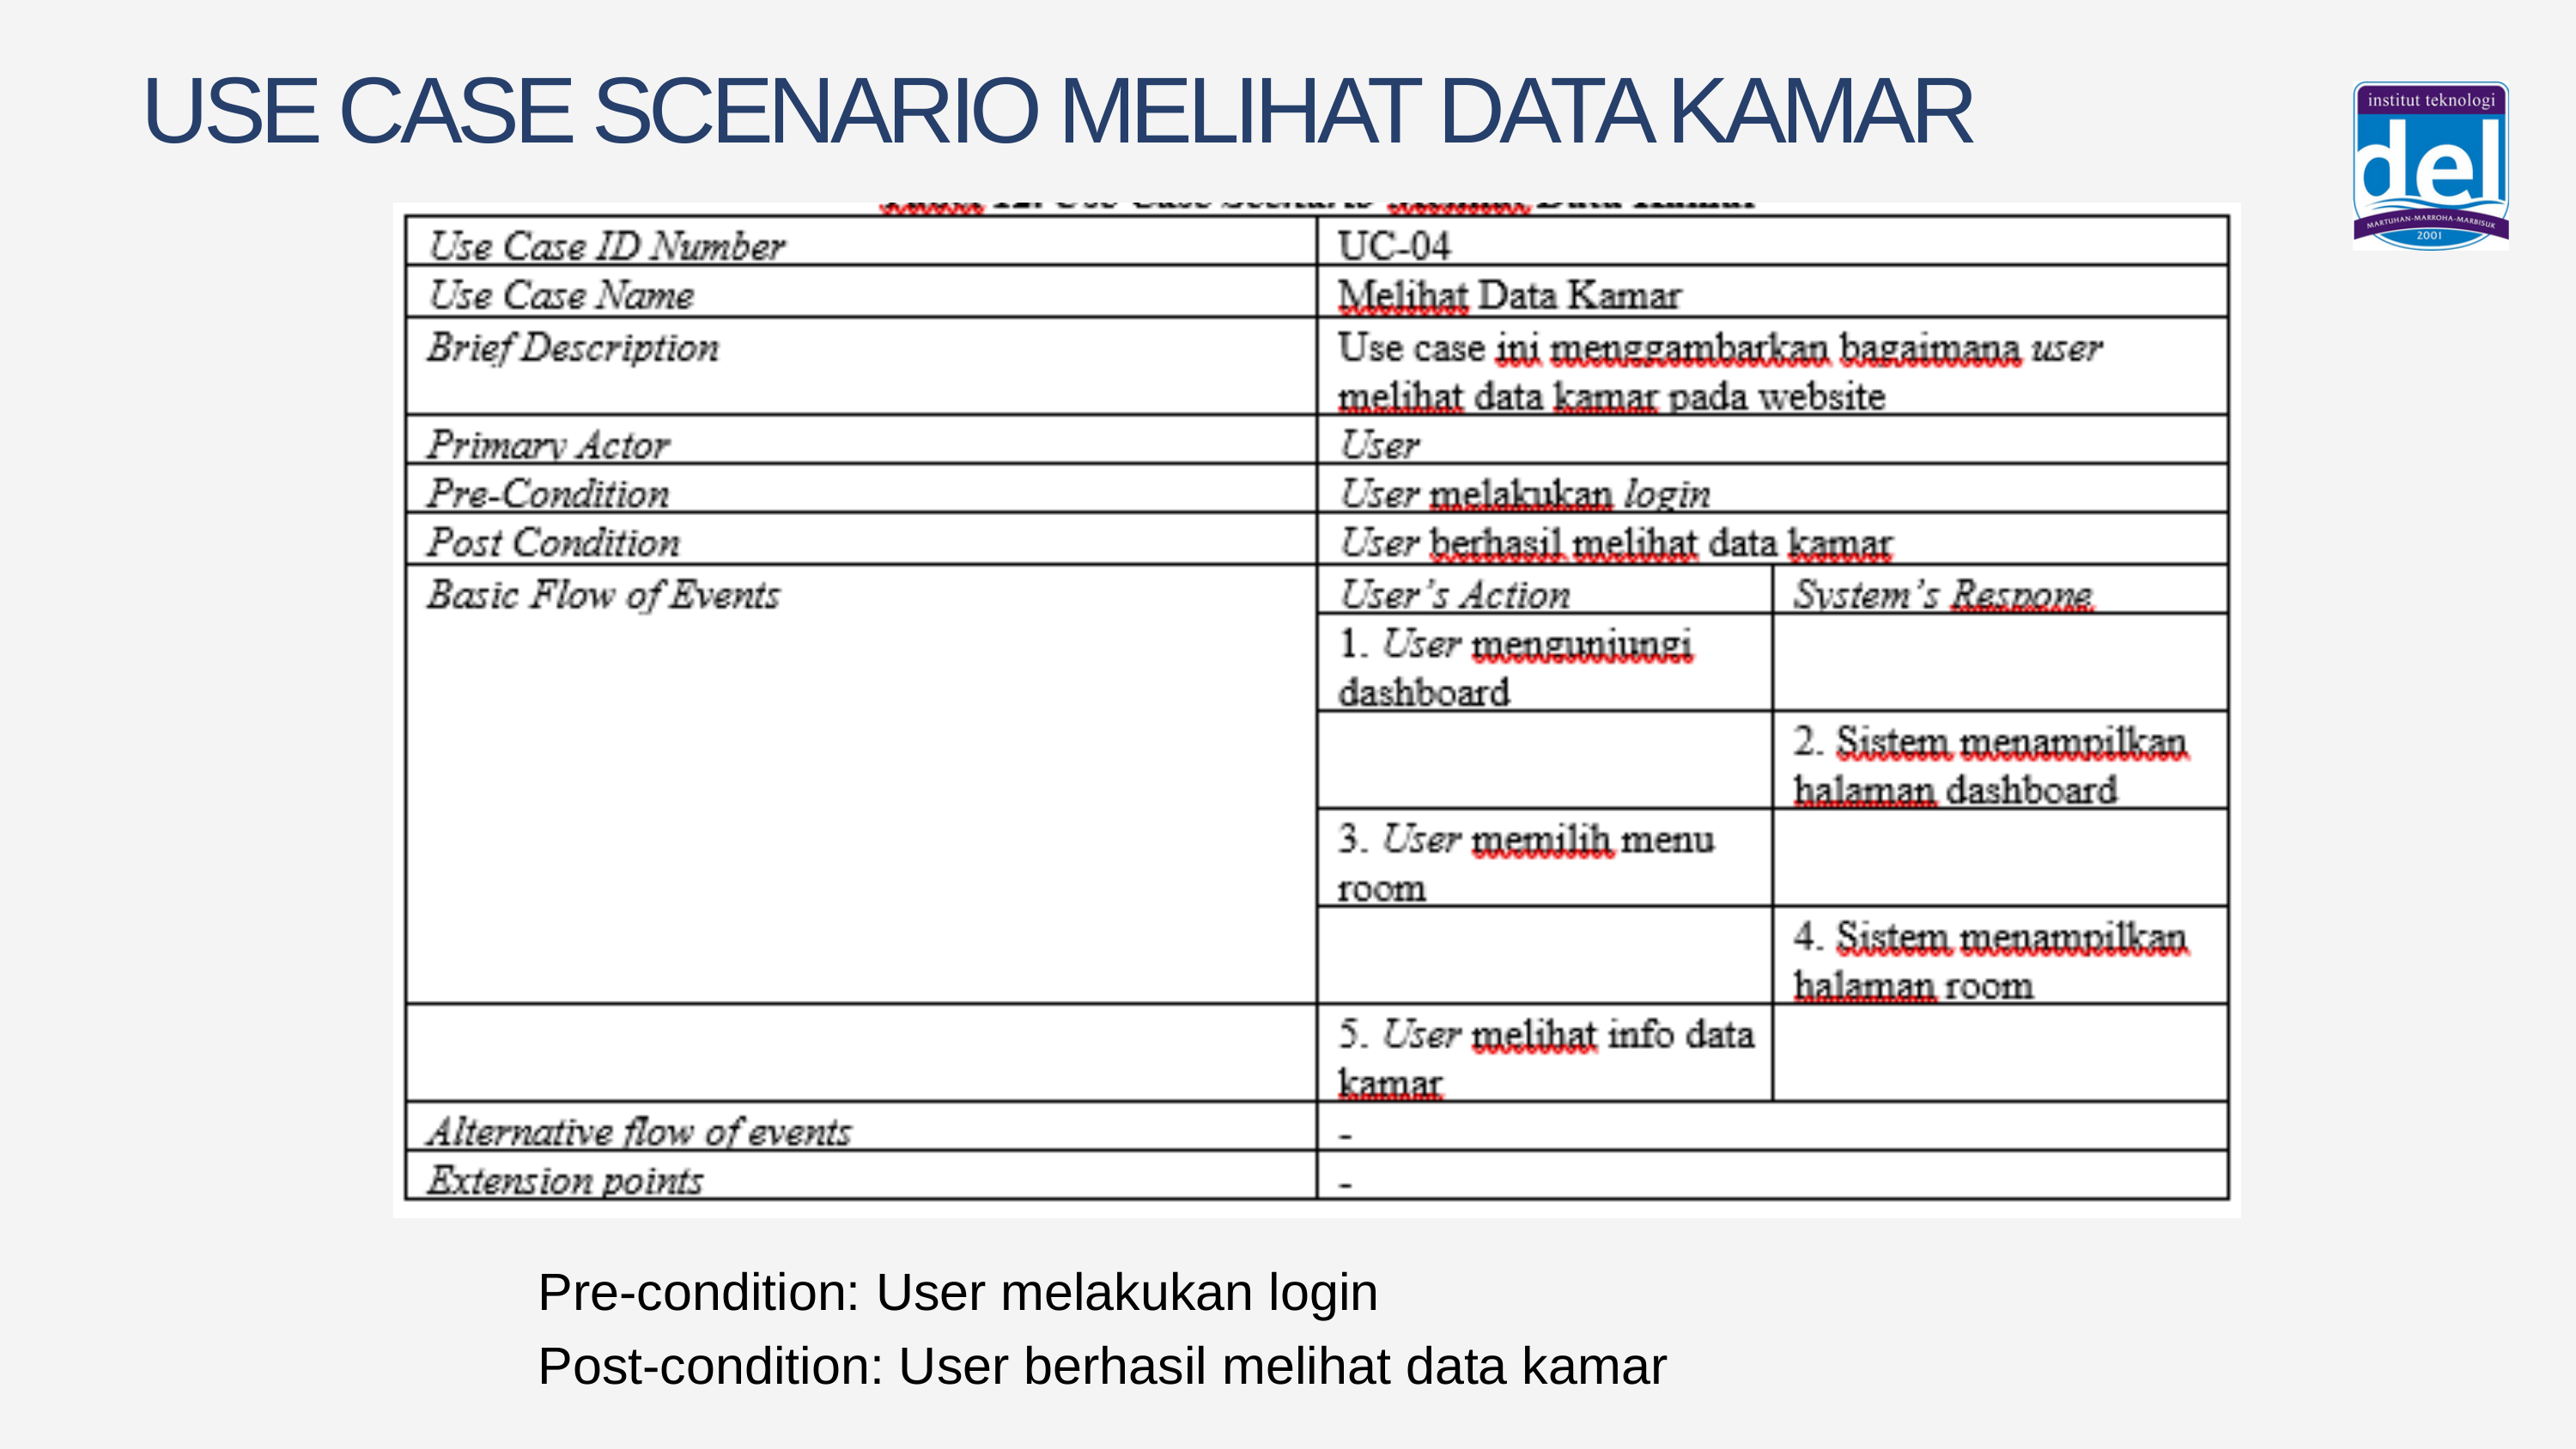

USE CASE SCENARIO MELIHAT DATA KAMAR

Pre-condition: User melakukan login
Post-condition: User berhasil melihat data kamar